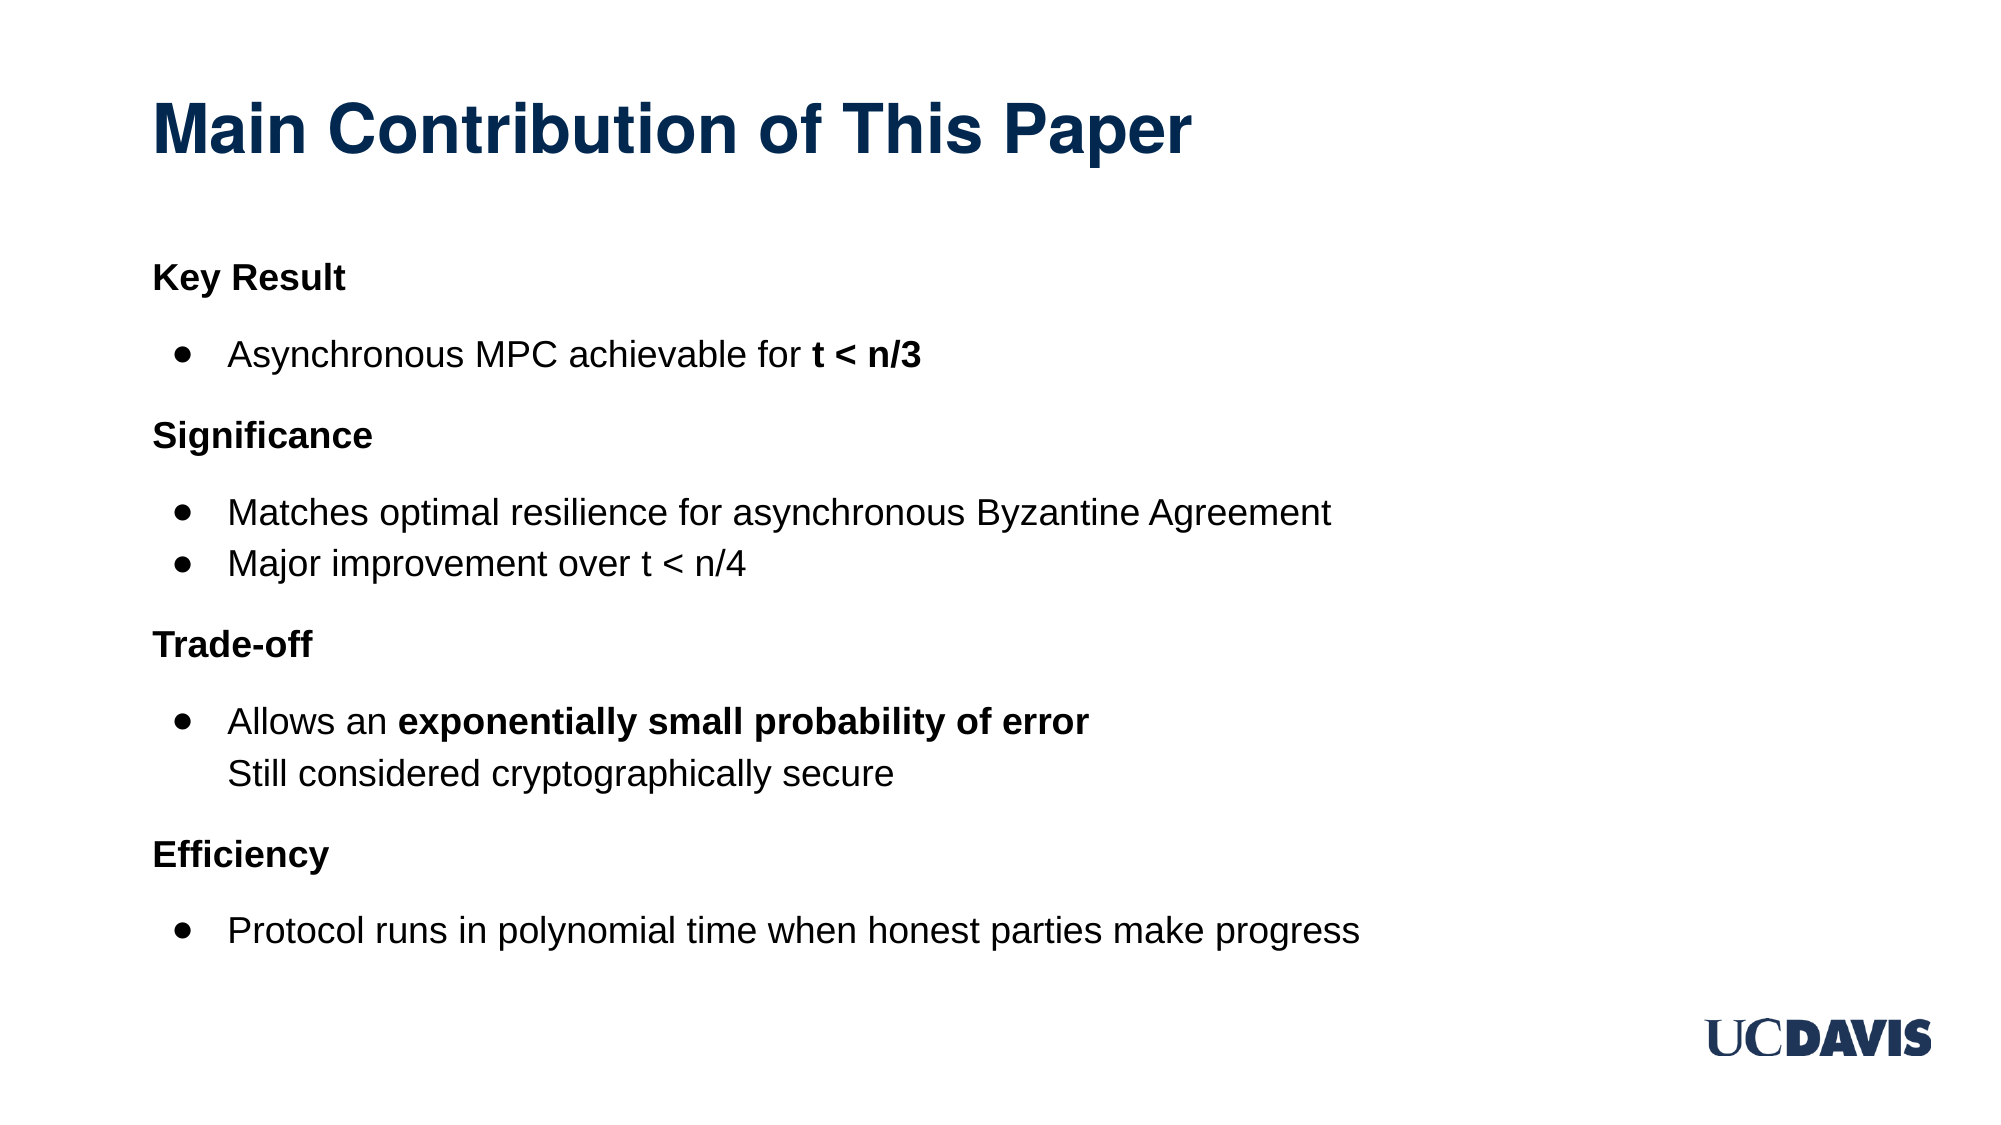

# Main Contribution of This Paper
Key Result
Asynchronous MPC achievable for t < n/3
Significance
Matches optimal resilience for asynchronous Byzantine Agreement
Major improvement over t < n/4
Trade-off
Allows an exponentially small probability of error
Still considered cryptographically secure
Efficiency
Protocol runs in polynomial time when honest parties make progress